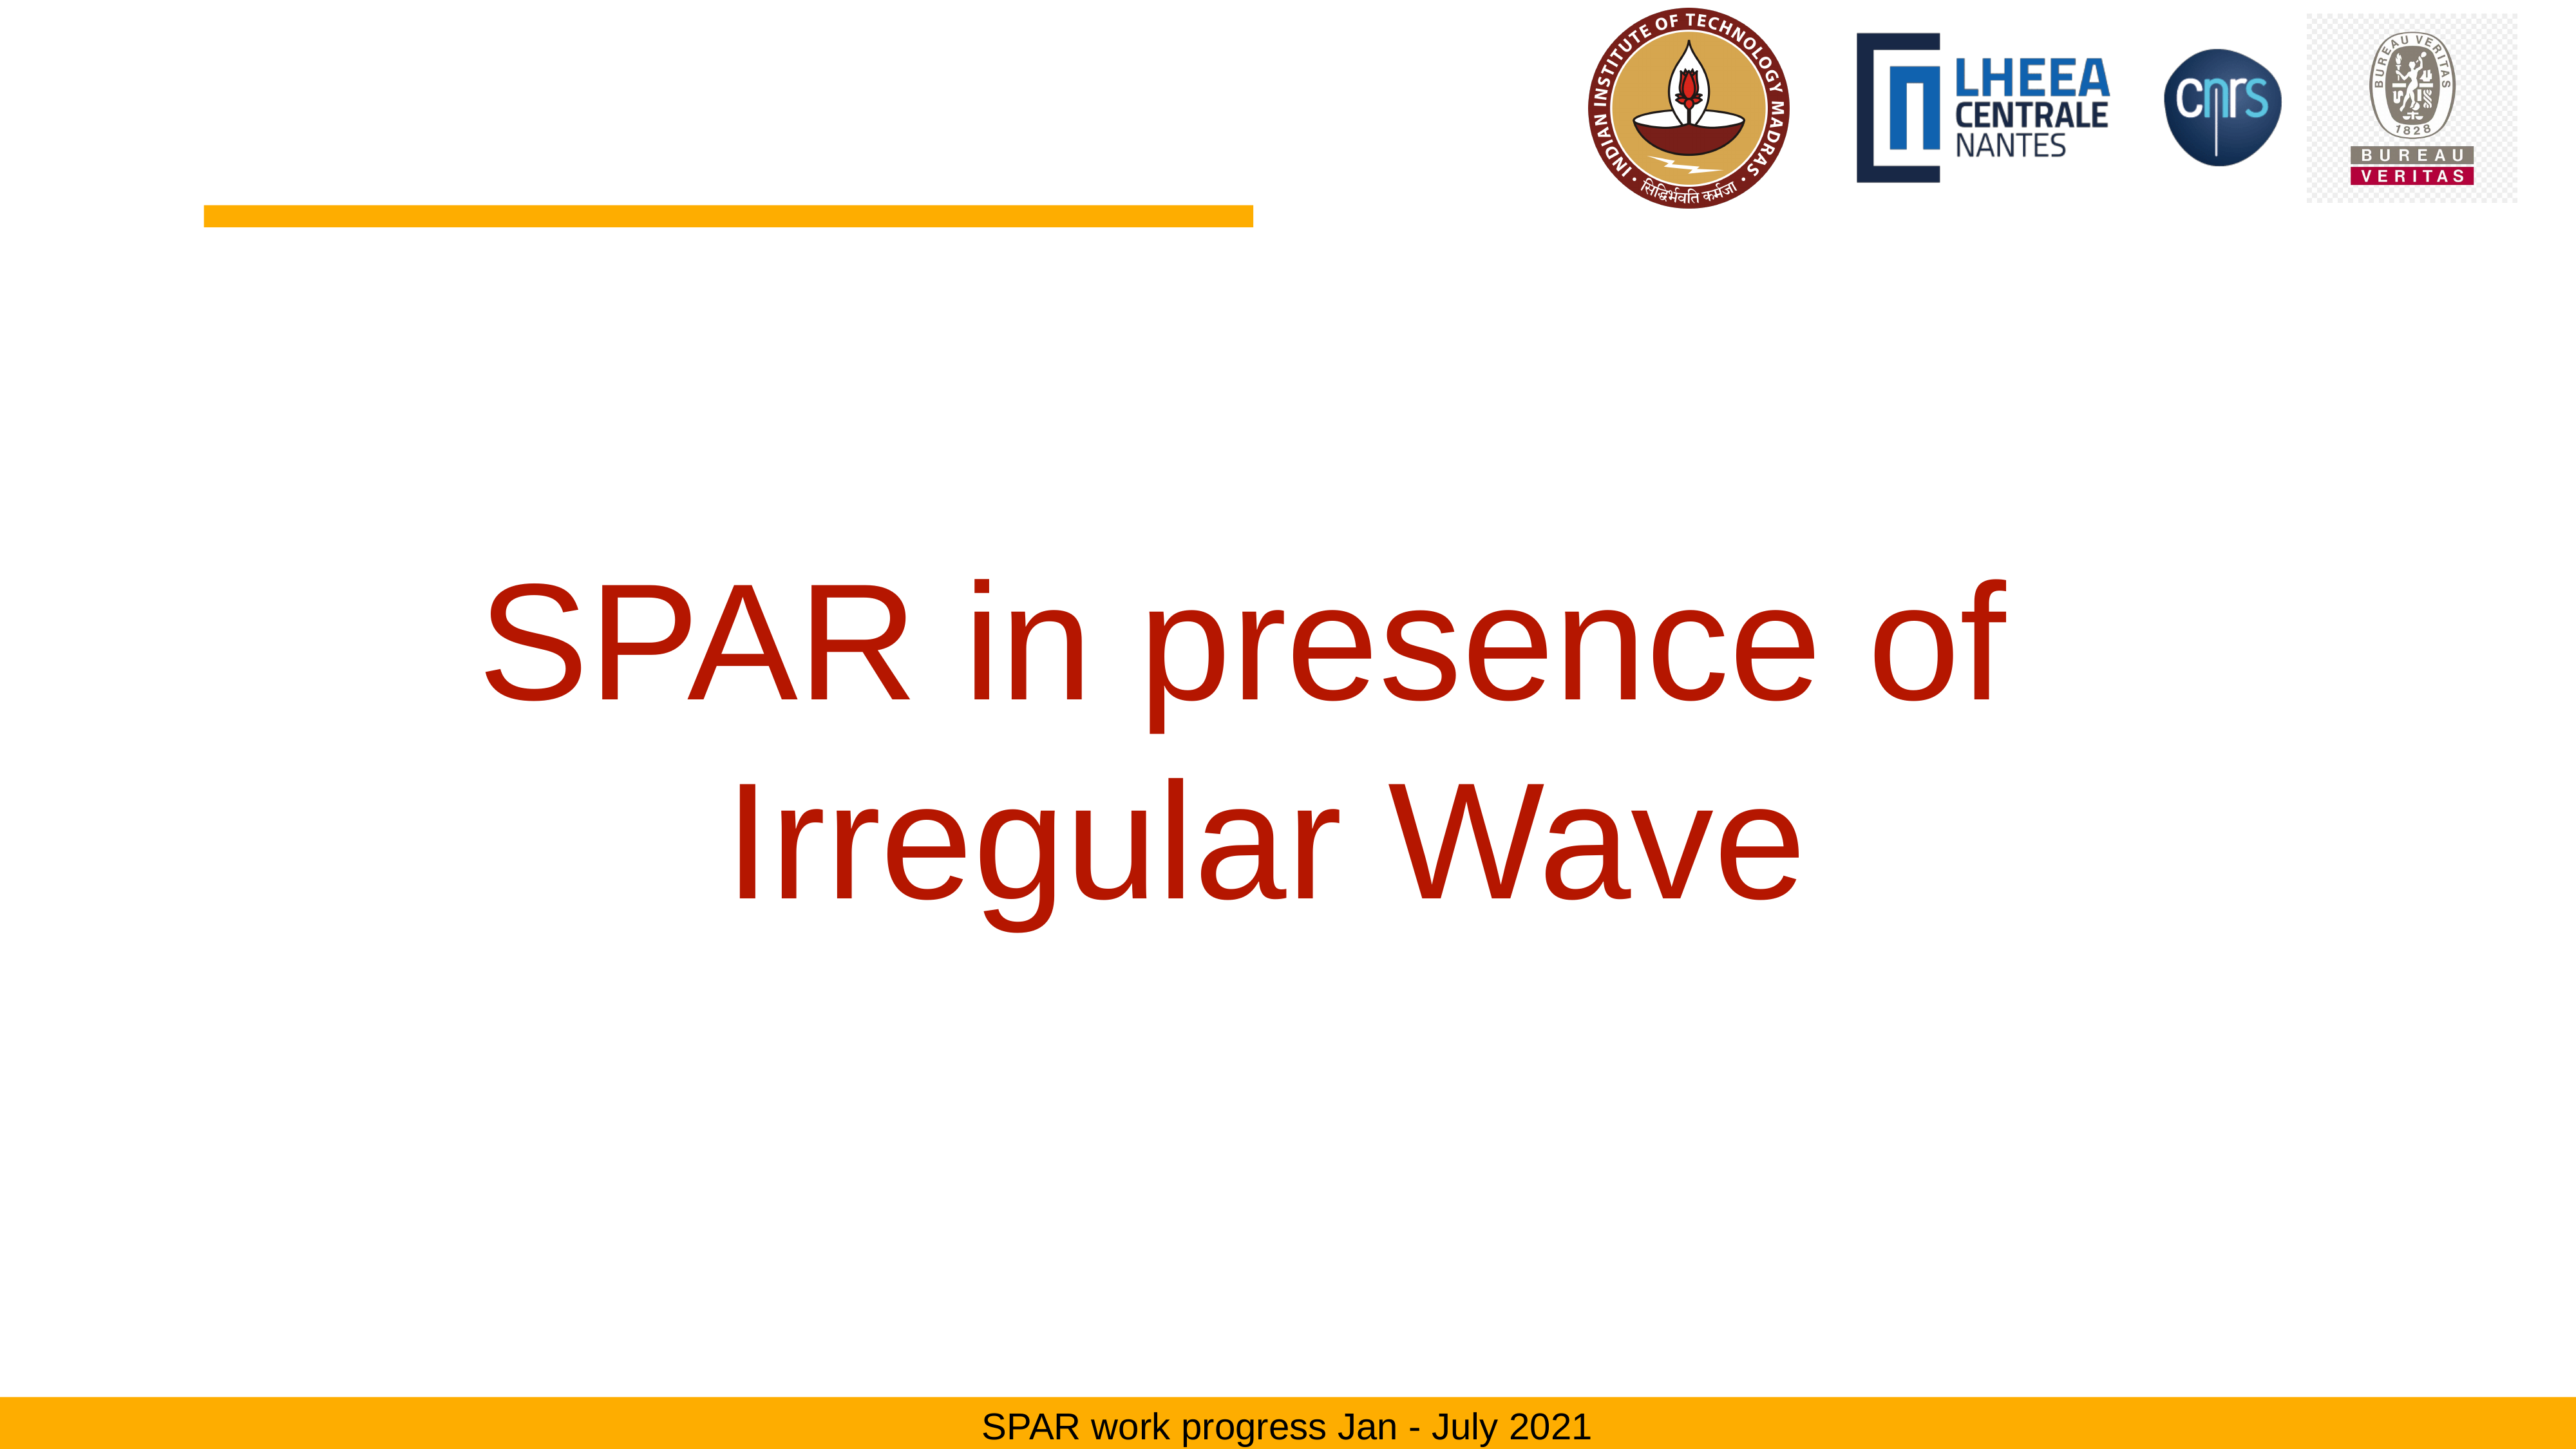

# SPAR in presence of  Irregular Wave
36